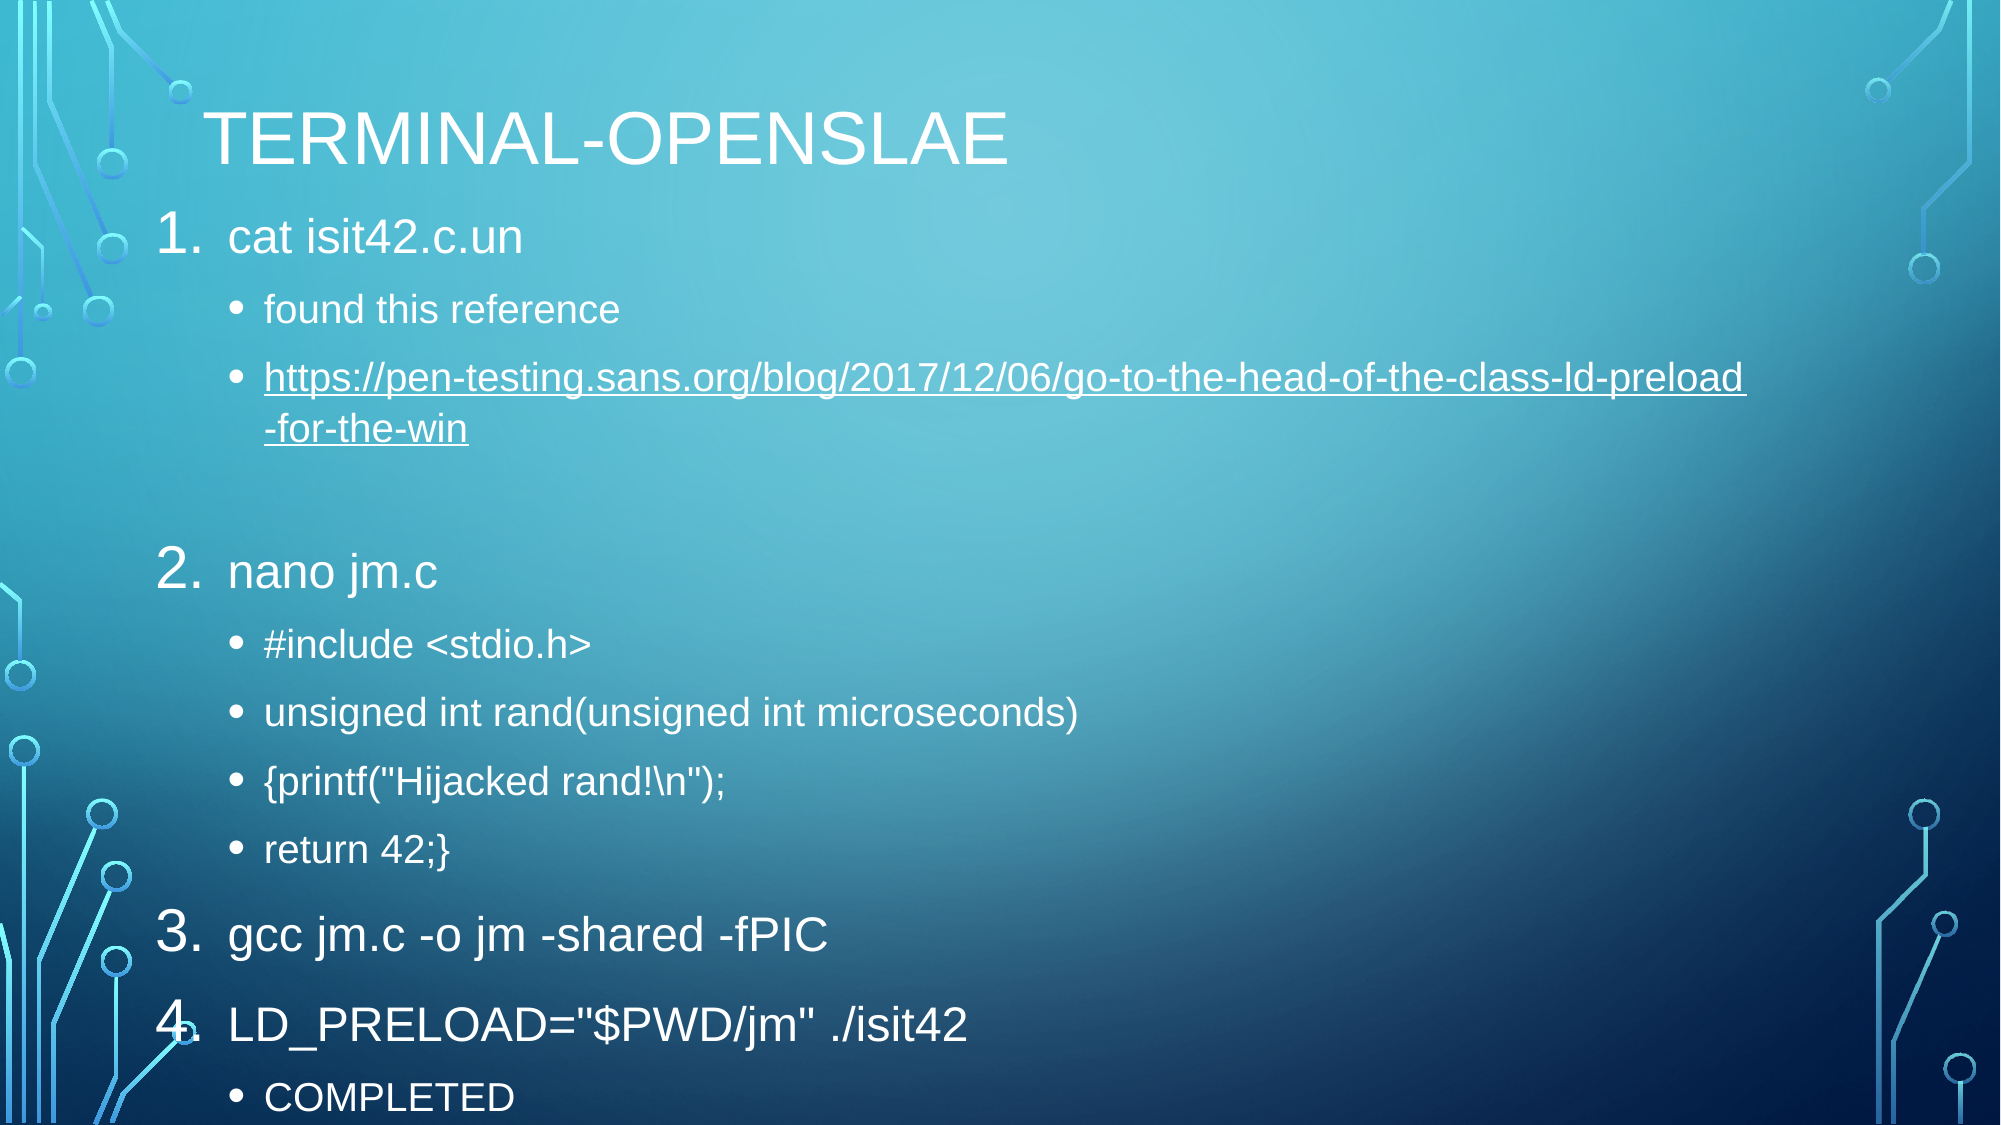

# Terminal-OpenSlae
cat isit42.c.un
found this reference
https://pen-testing.sans.org/blog/2017/12/06/go-to-the-head-of-the-class-ld-preload-for-the-win
nano jm.c
#include <stdio.h>
unsigned int rand(unsigned int microseconds)
{printf("Hijacked rand!\n");
return 42;}
gcc jm.c -o jm -shared -fPIC
LD_PRELOAD="$PWD/jm" ./isit42
COMPLETED